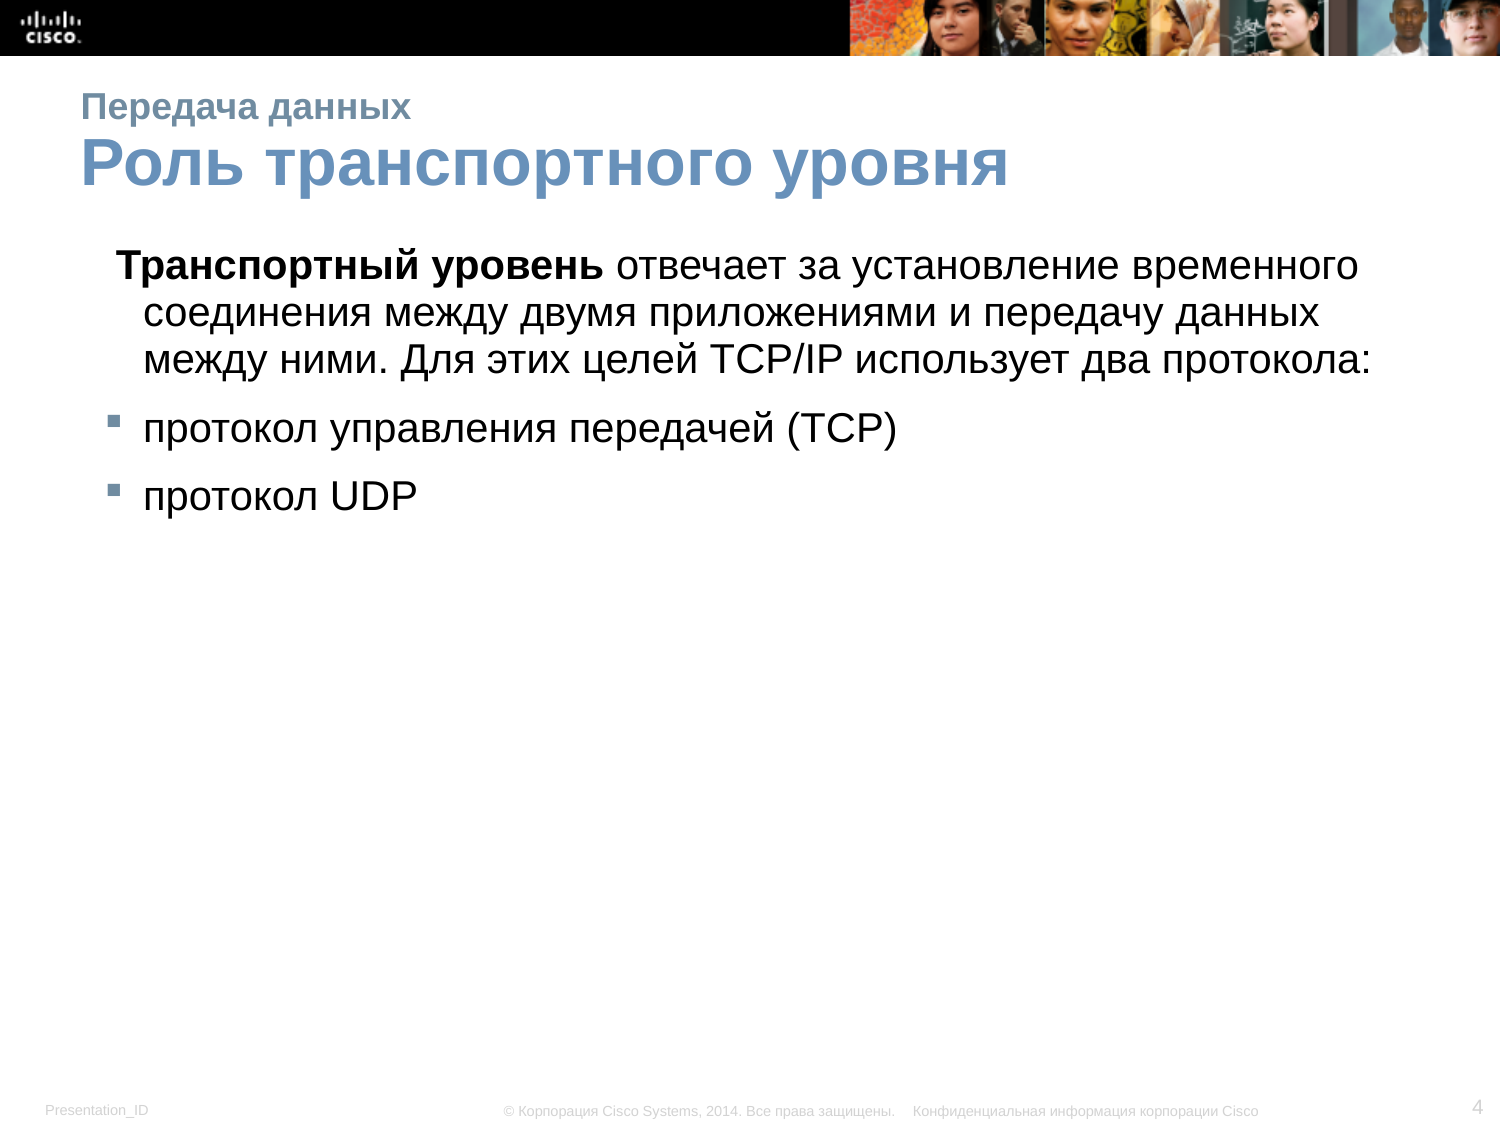

# Передача данных Роль транспортного уровня
 Транспортный уровень отвечает за установление временного соединения между двумя приложениями и передачу данных между ними. Для этих целей TCP/IP использует два протокола:
протокол управления передачей (TCP)
протокол UDP